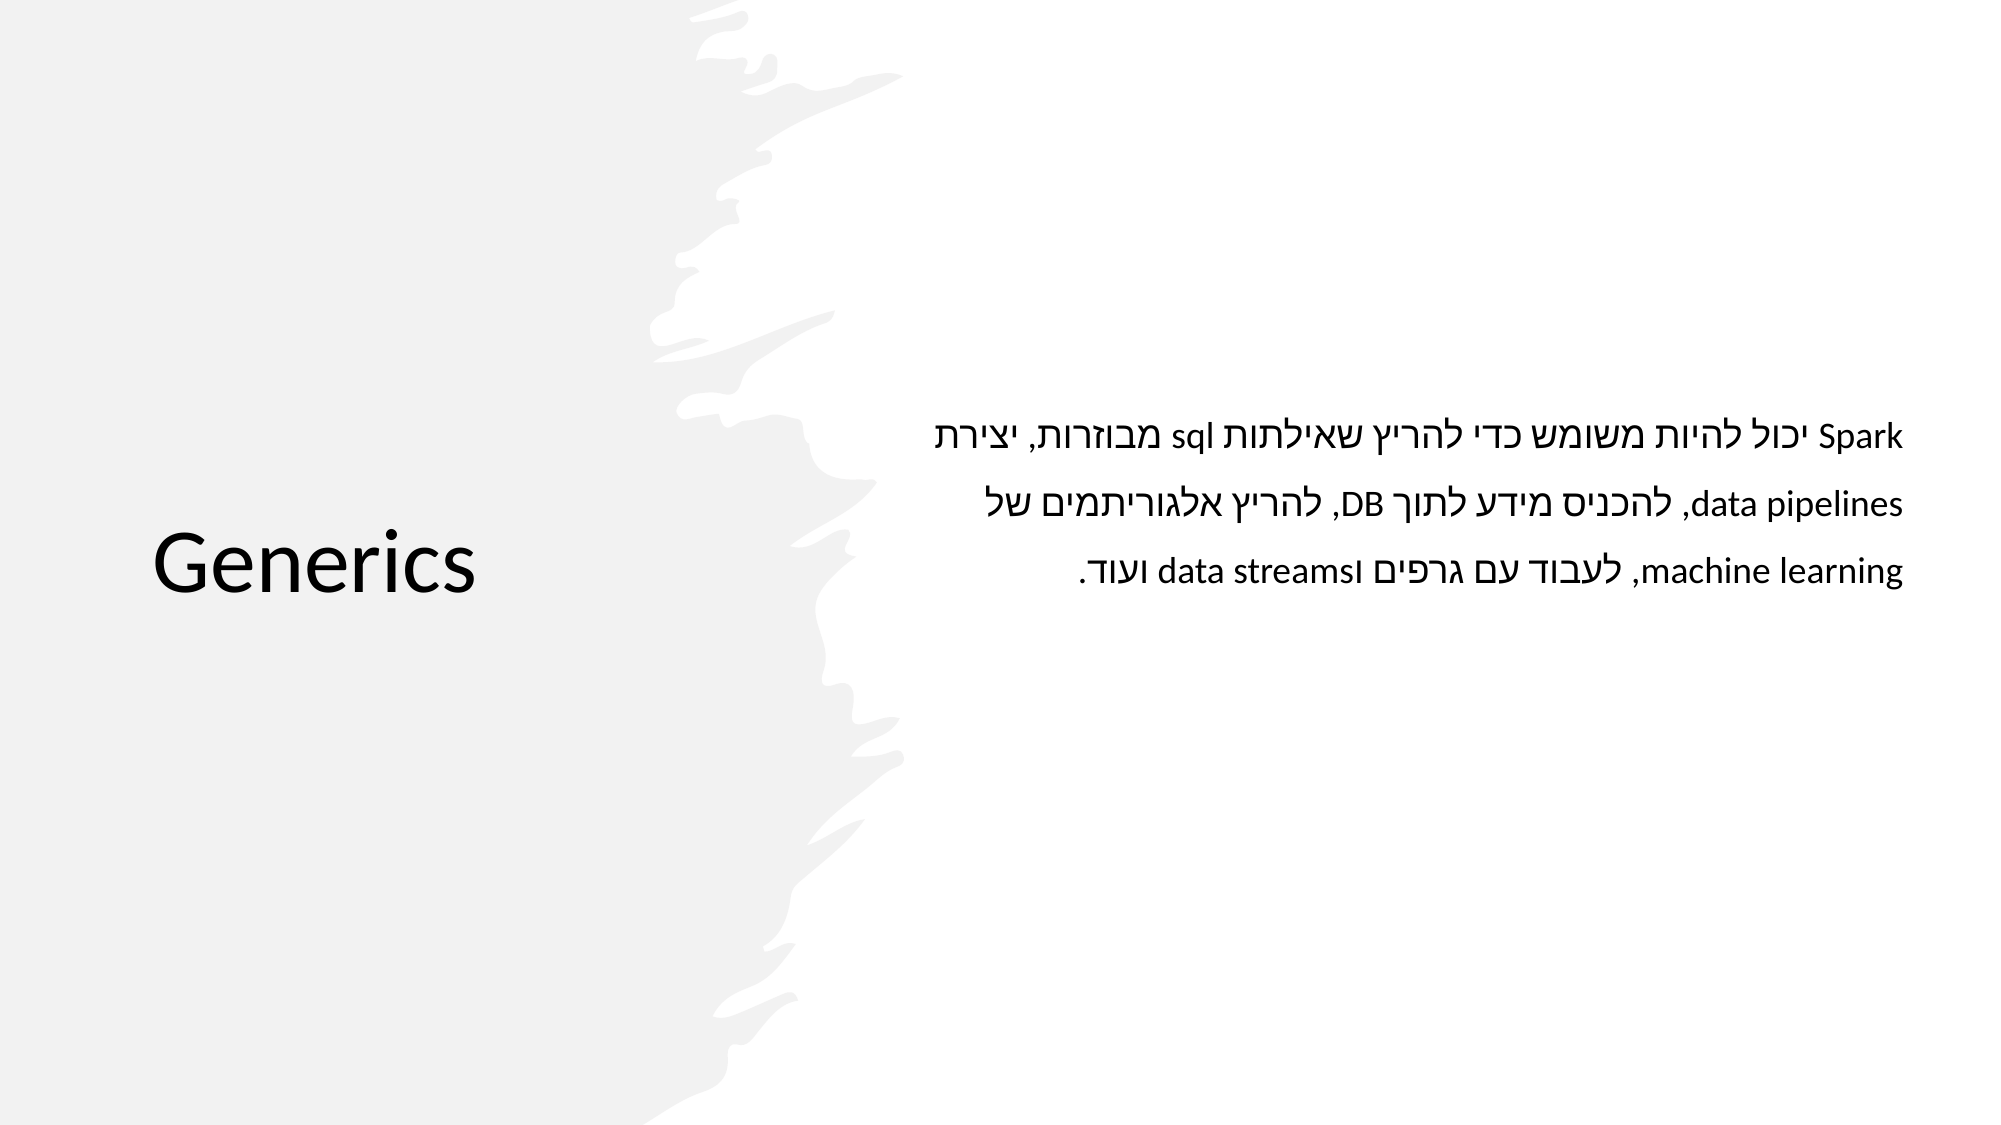

# Generics
Spark יכול להיות משומש כדי להריץ שאילתות sql מבוזרות, יצירת data pipelines, להכניס מידע לתוך DB, להריץ אלגוריתמים של machine learning, לעבוד עם גרפים וdata streams ועוד.